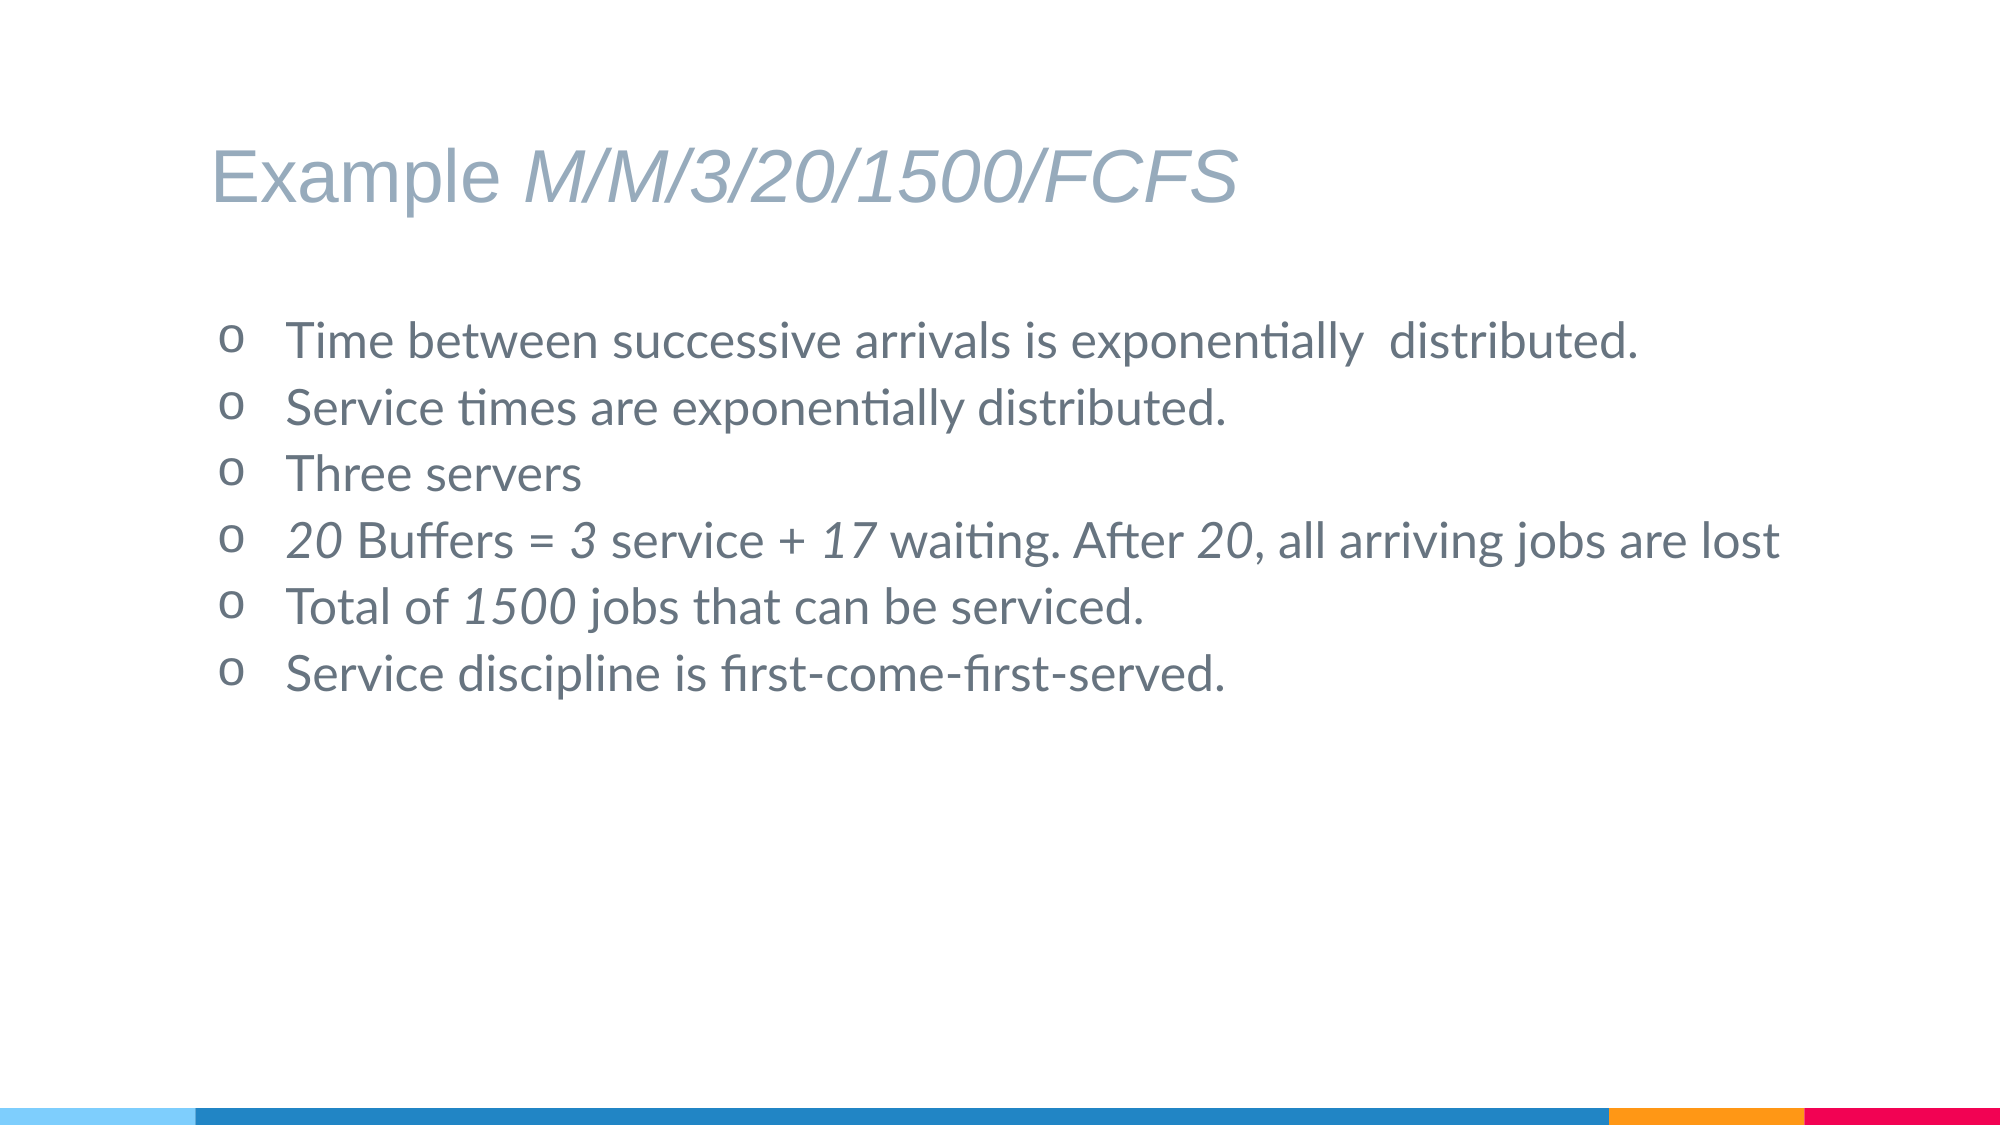

# Example M/M/3/20/1500/FCFS
Time between successive arrivals is exponentially  distributed.
Service times are exponentially distributed.
Three servers
20 Buffers = 3 service + 17 waiting. After 20, all arriving jobs are lost
Total of 1500 jobs that can be serviced.
Service discipline is first-come-first-served.